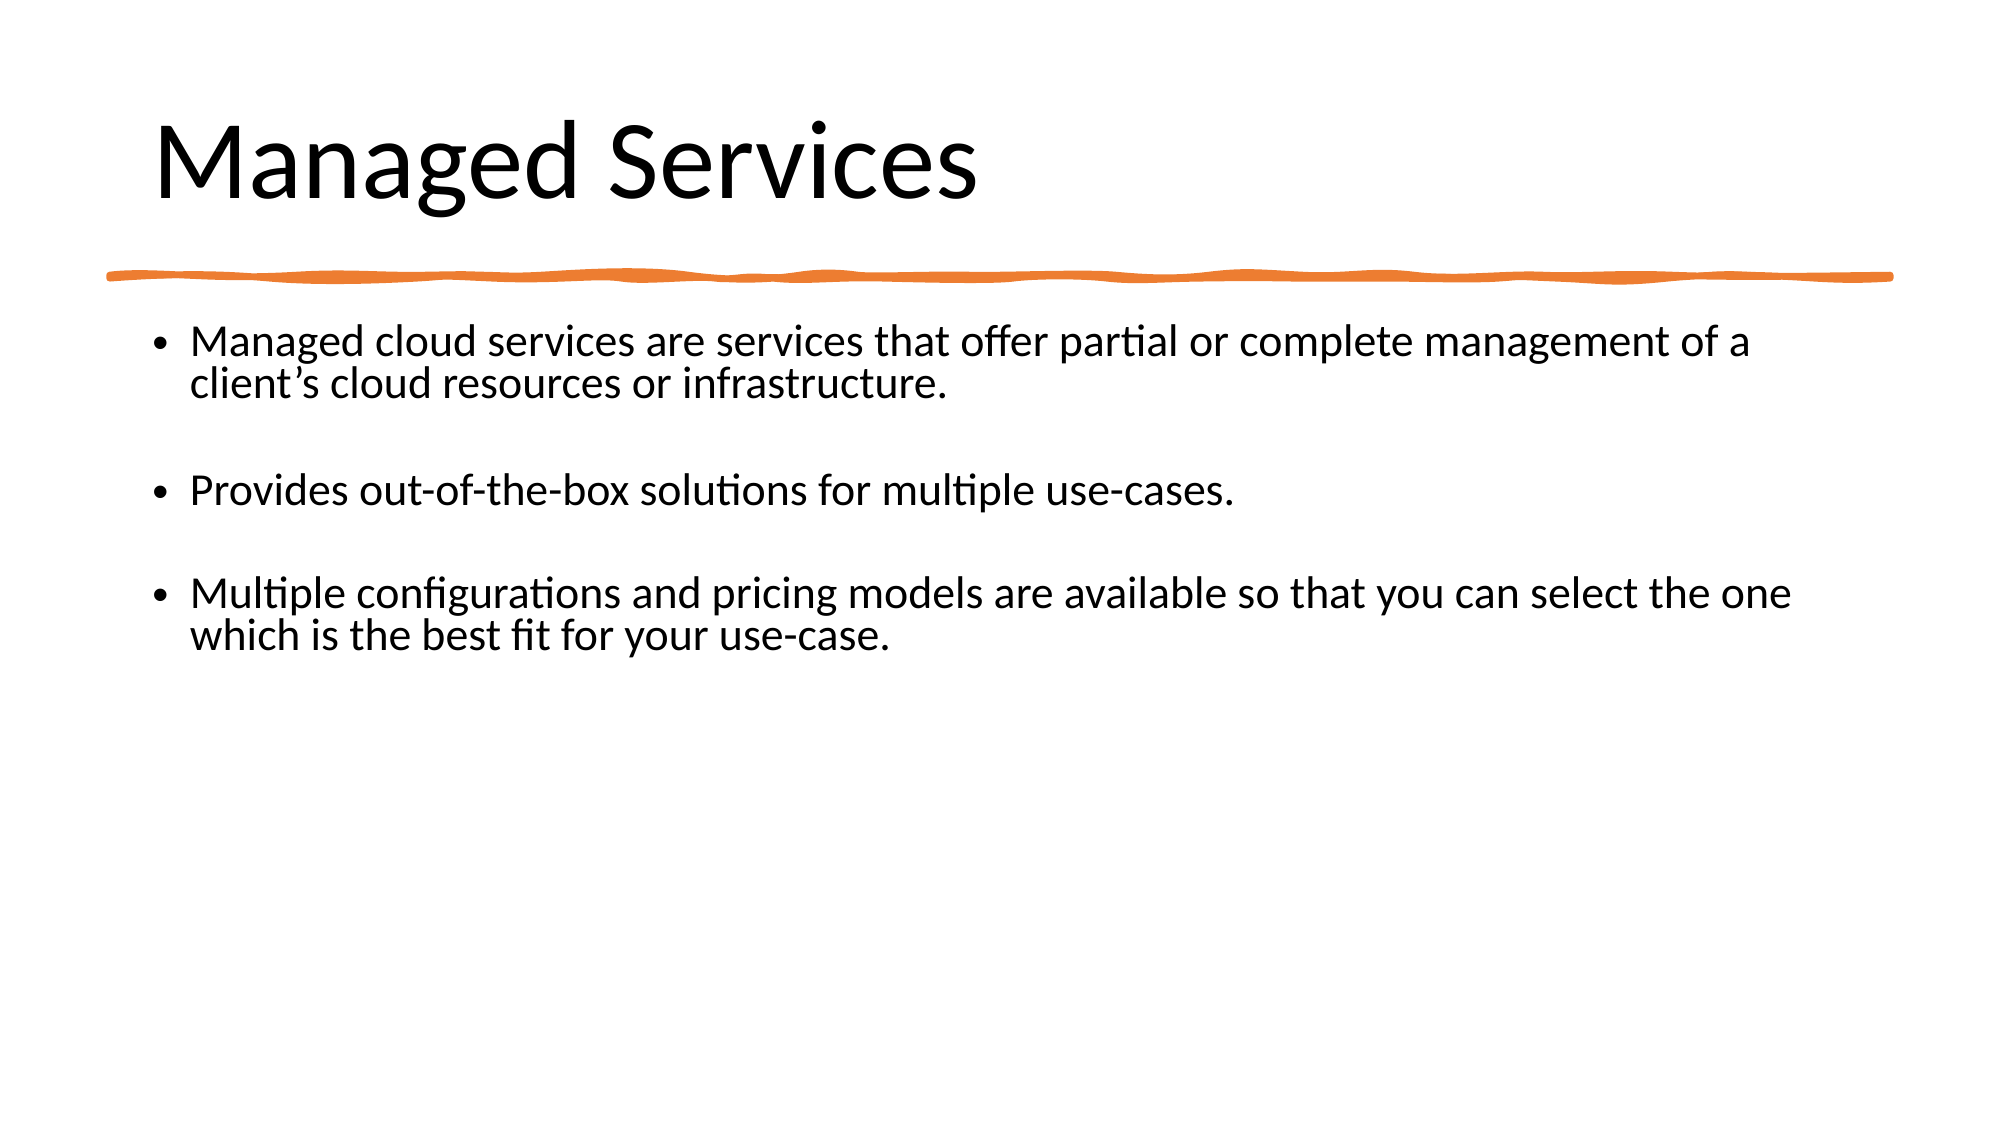

Managed Services

Managed cloud services are services that offer partial or complete management of a client’s cloud resources or infrastructure.
Provides out-of-the-box solutions for multiple use-cases.
Multiple configurations and pricing models are available so that you can select the one which is the best fit for your use-case.